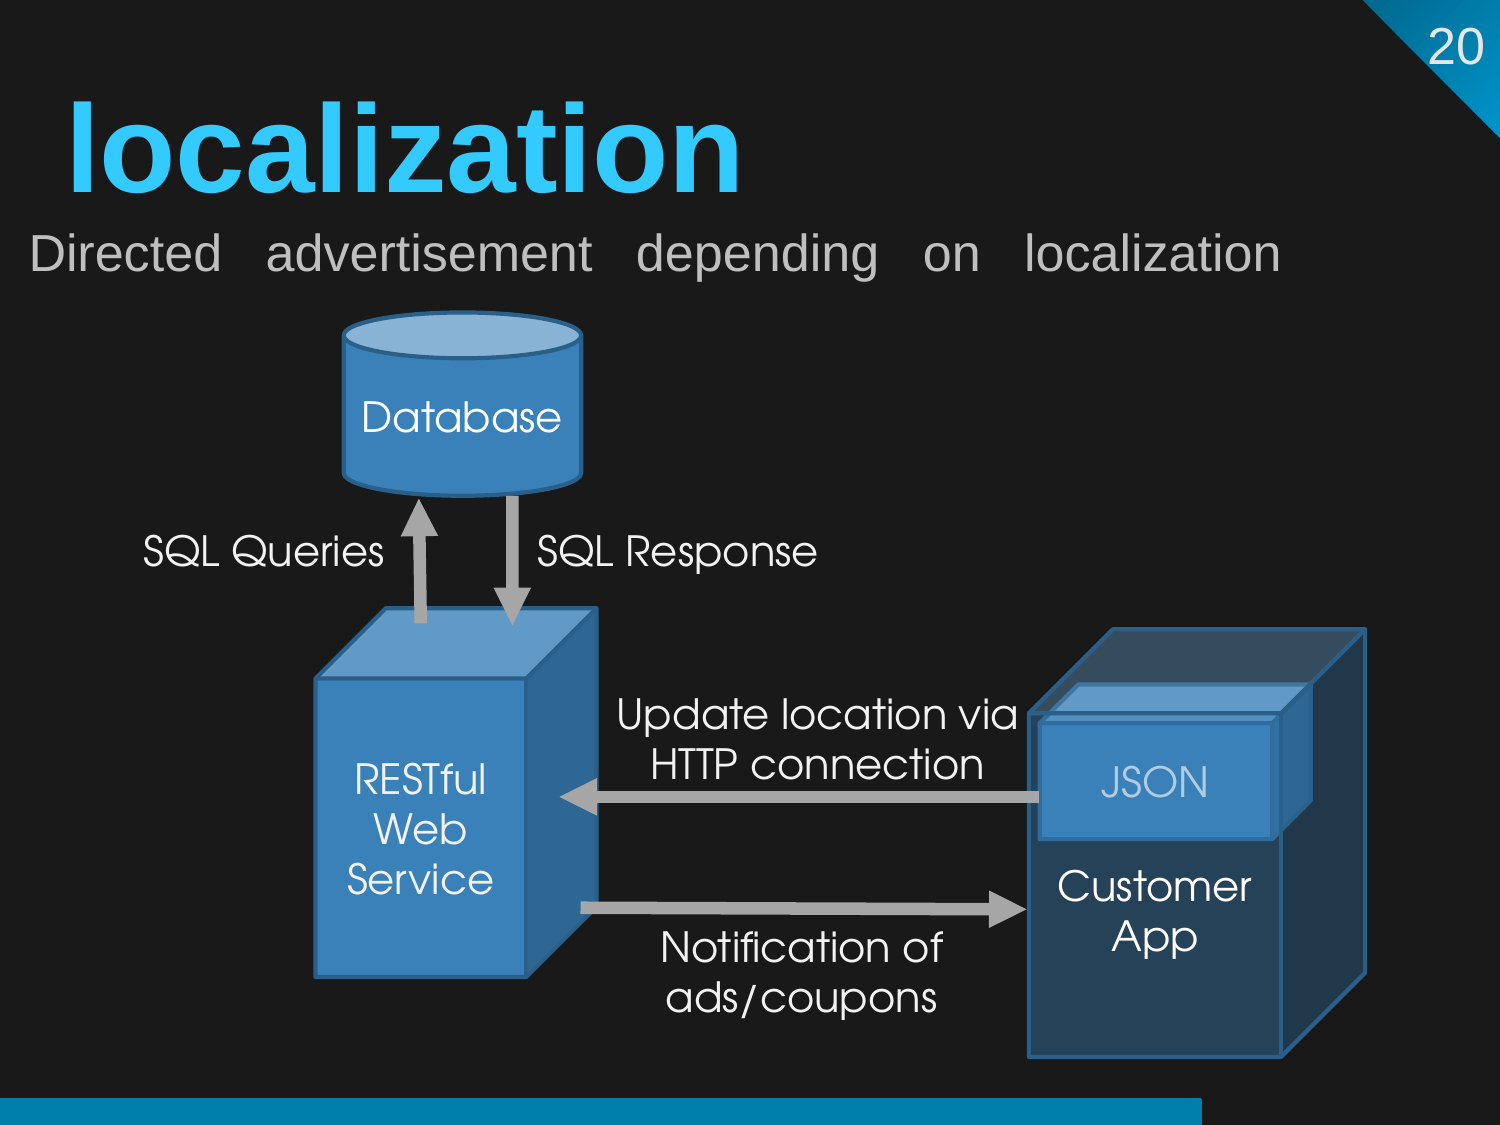

20
# localization
Directed   advertisement   depending   on   localization
Database
SQL Queries
SQL Response
RESTful Web Service

CustomerApp
JSON
Update location via HTTP connection
Notification of ads/coupons